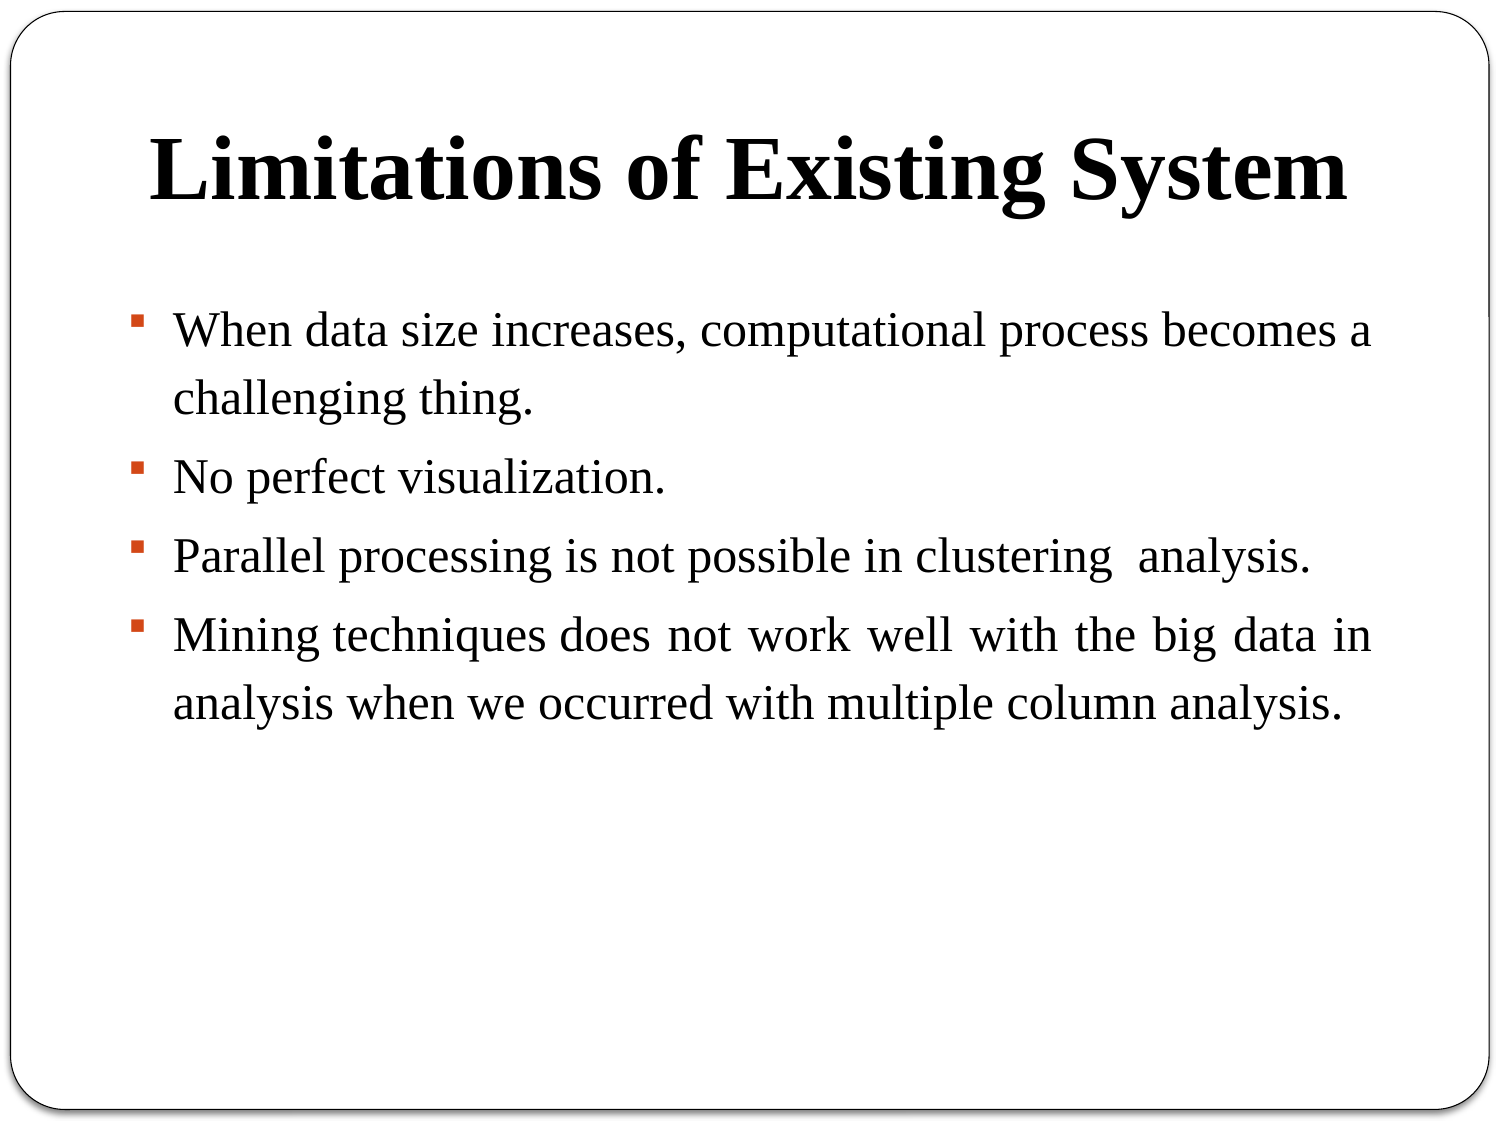

# Limitations of Existing System
When data size increases, computational process becomes a challenging thing.
No perfect visualization.
Parallel processing is not possible in clustering  analysis.
Mining techniques does not work well with the big data in analysis when we occurred with multiple column analysis.